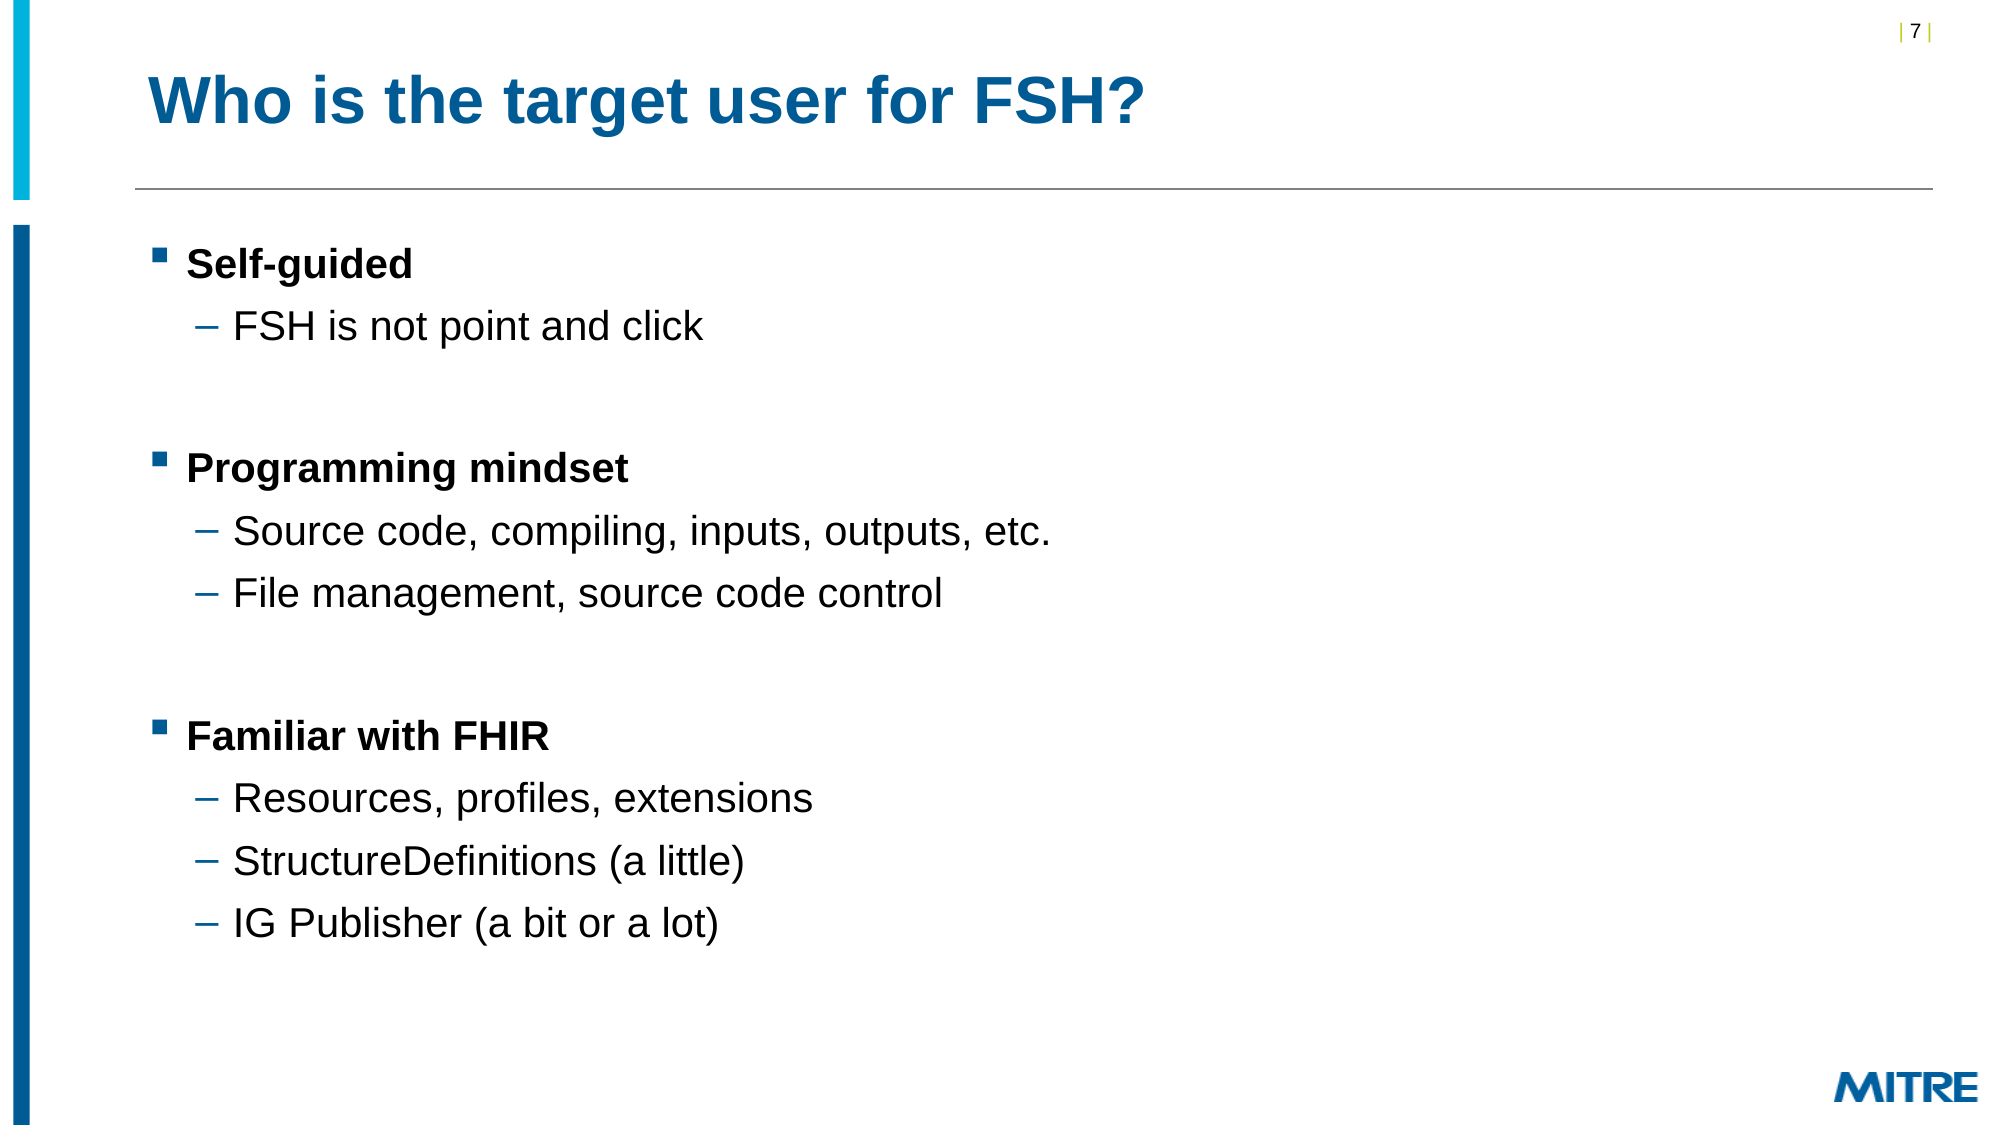

# Who is the target user for FSH?
Self-guided
FSH is not point and click

Programming mindset
Source code, compiling, inputs, outputs, etc.
File management, source code control

Familiar with FHIR
Resources, profiles, extensions
StructureDefinitions (a little)
IG Publisher (a bit or a lot)